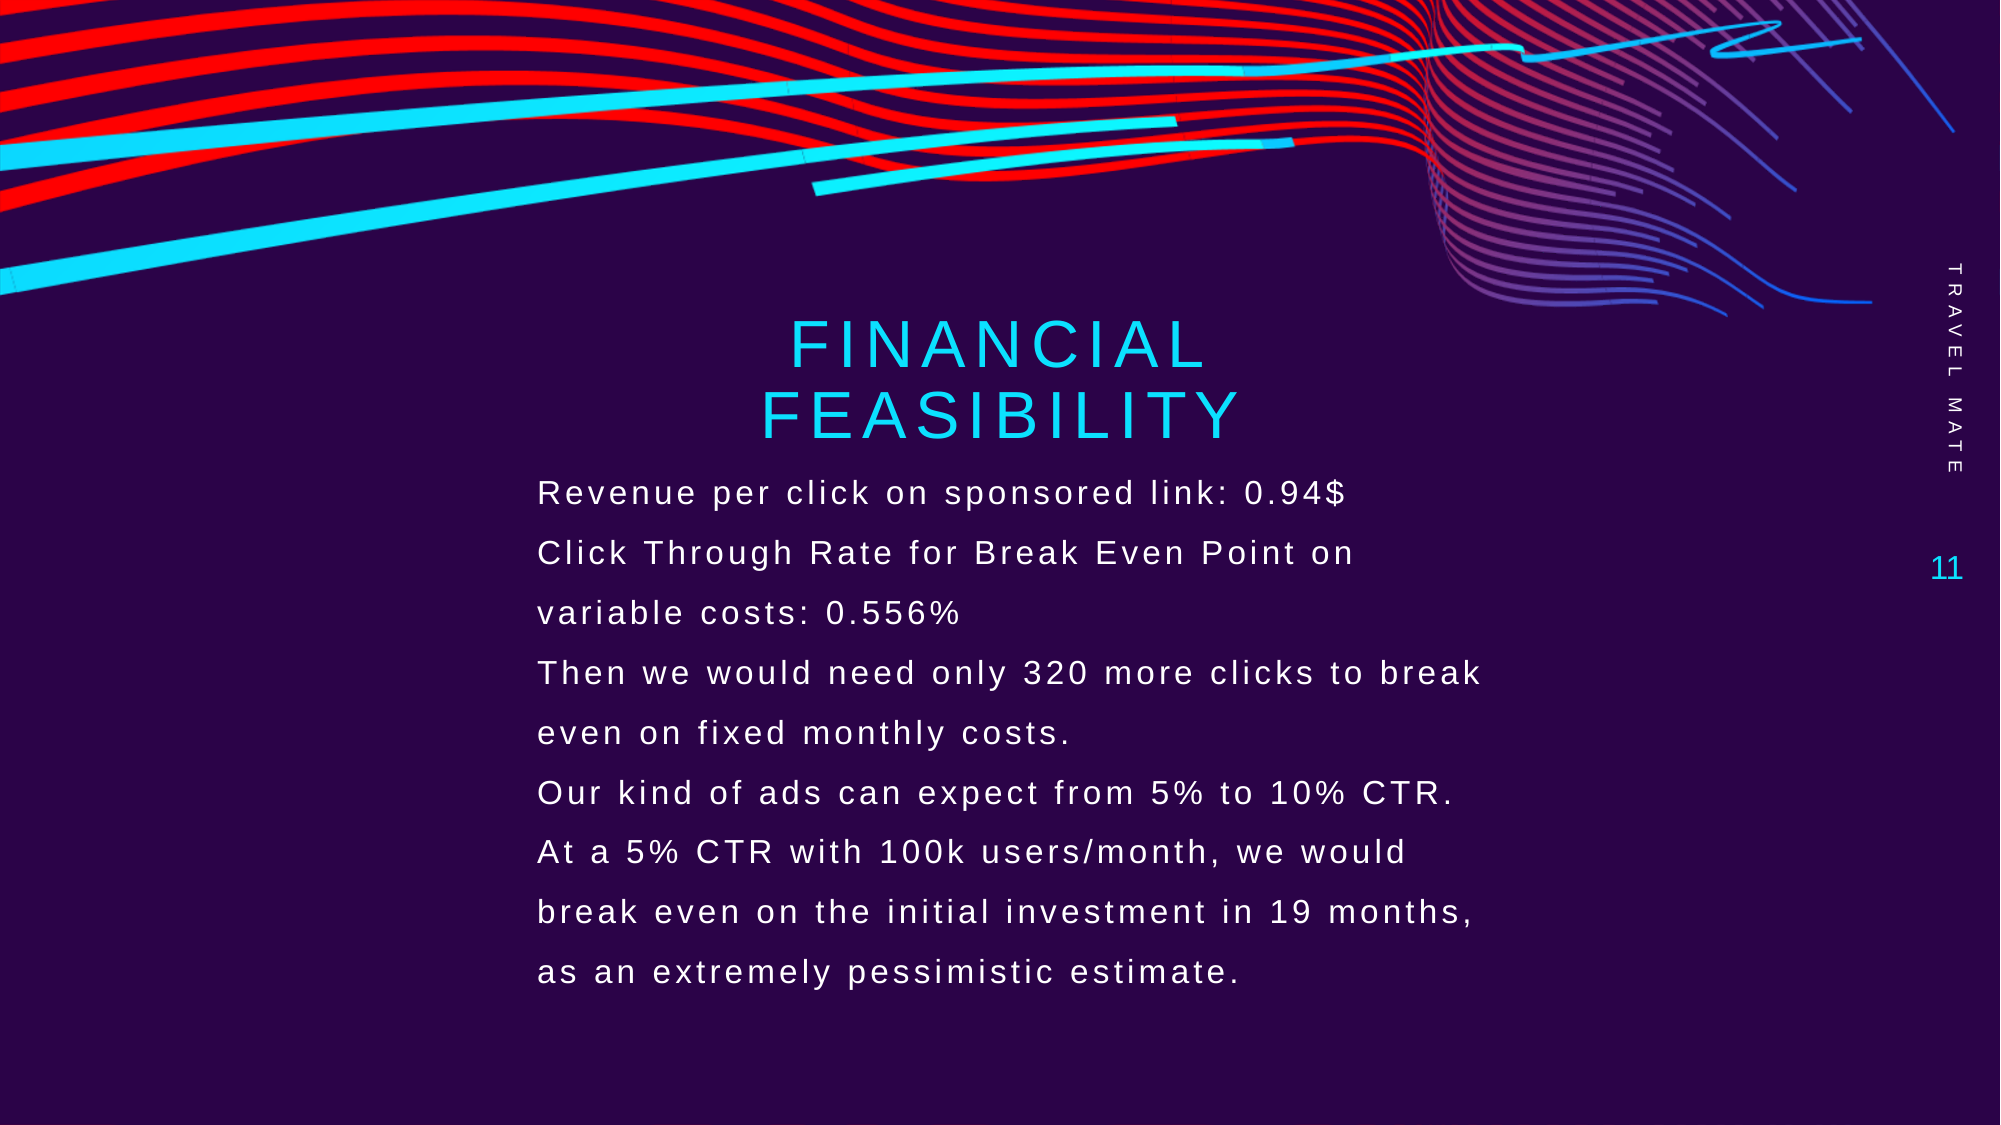

Travel Mate
# Financial Feasibility
Revenue per click on sponsored link: 0.94$
Click Through Rate for Break Even Point on variable costs: 0.556%
Then we would need only 320 more clicks to break even on fixed monthly costs.
Our kind of ads can expect from 5% to 10% CTR.
At a 5% CTR with 100k users/month, we would break even on the initial investment in 19 months, as an extremely pessimistic estimate.
11